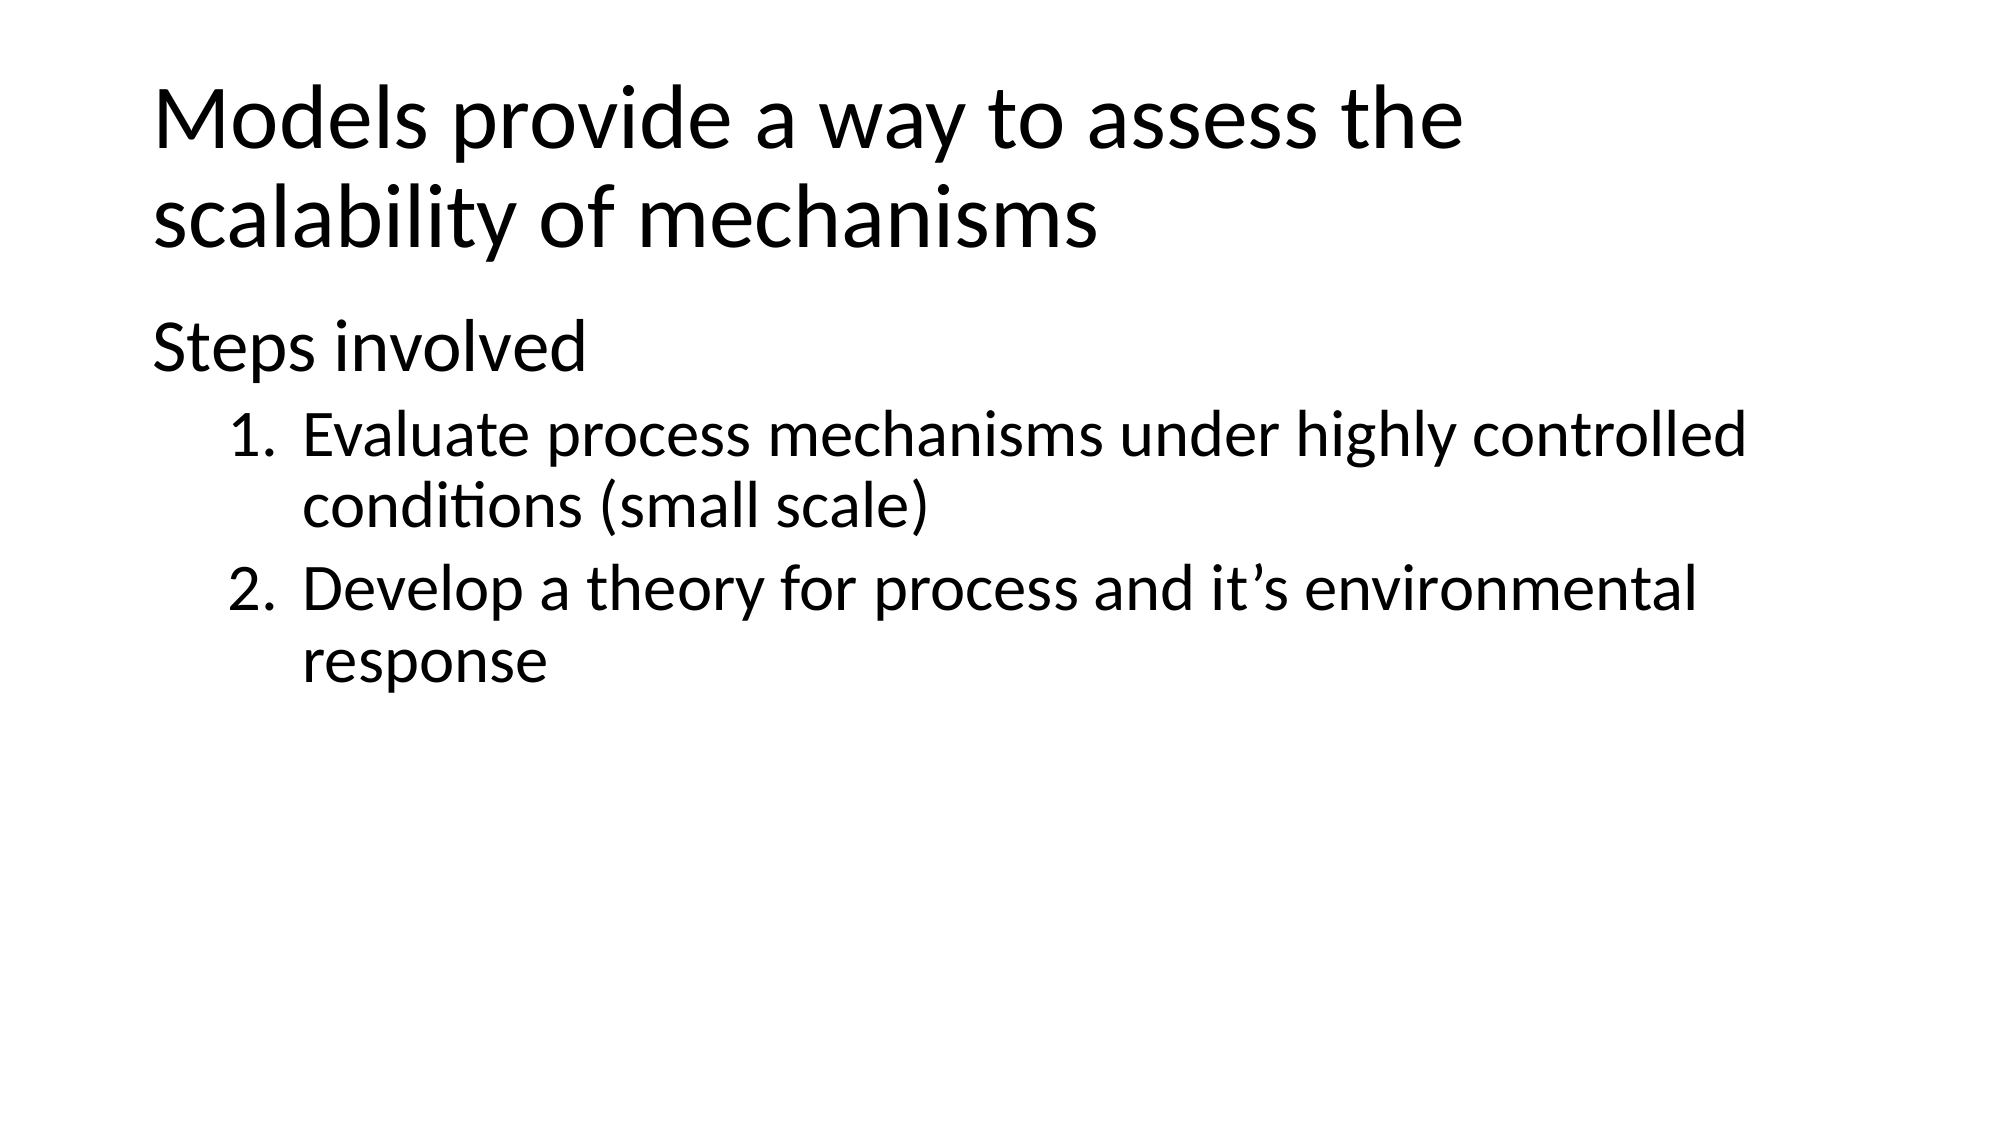

# Models provide a way to assess the scalability of mechanisms
Steps involved
Evaluate process mechanisms under highly controlled conditions (small scale)
Develop a theory for process and it’s environmental response